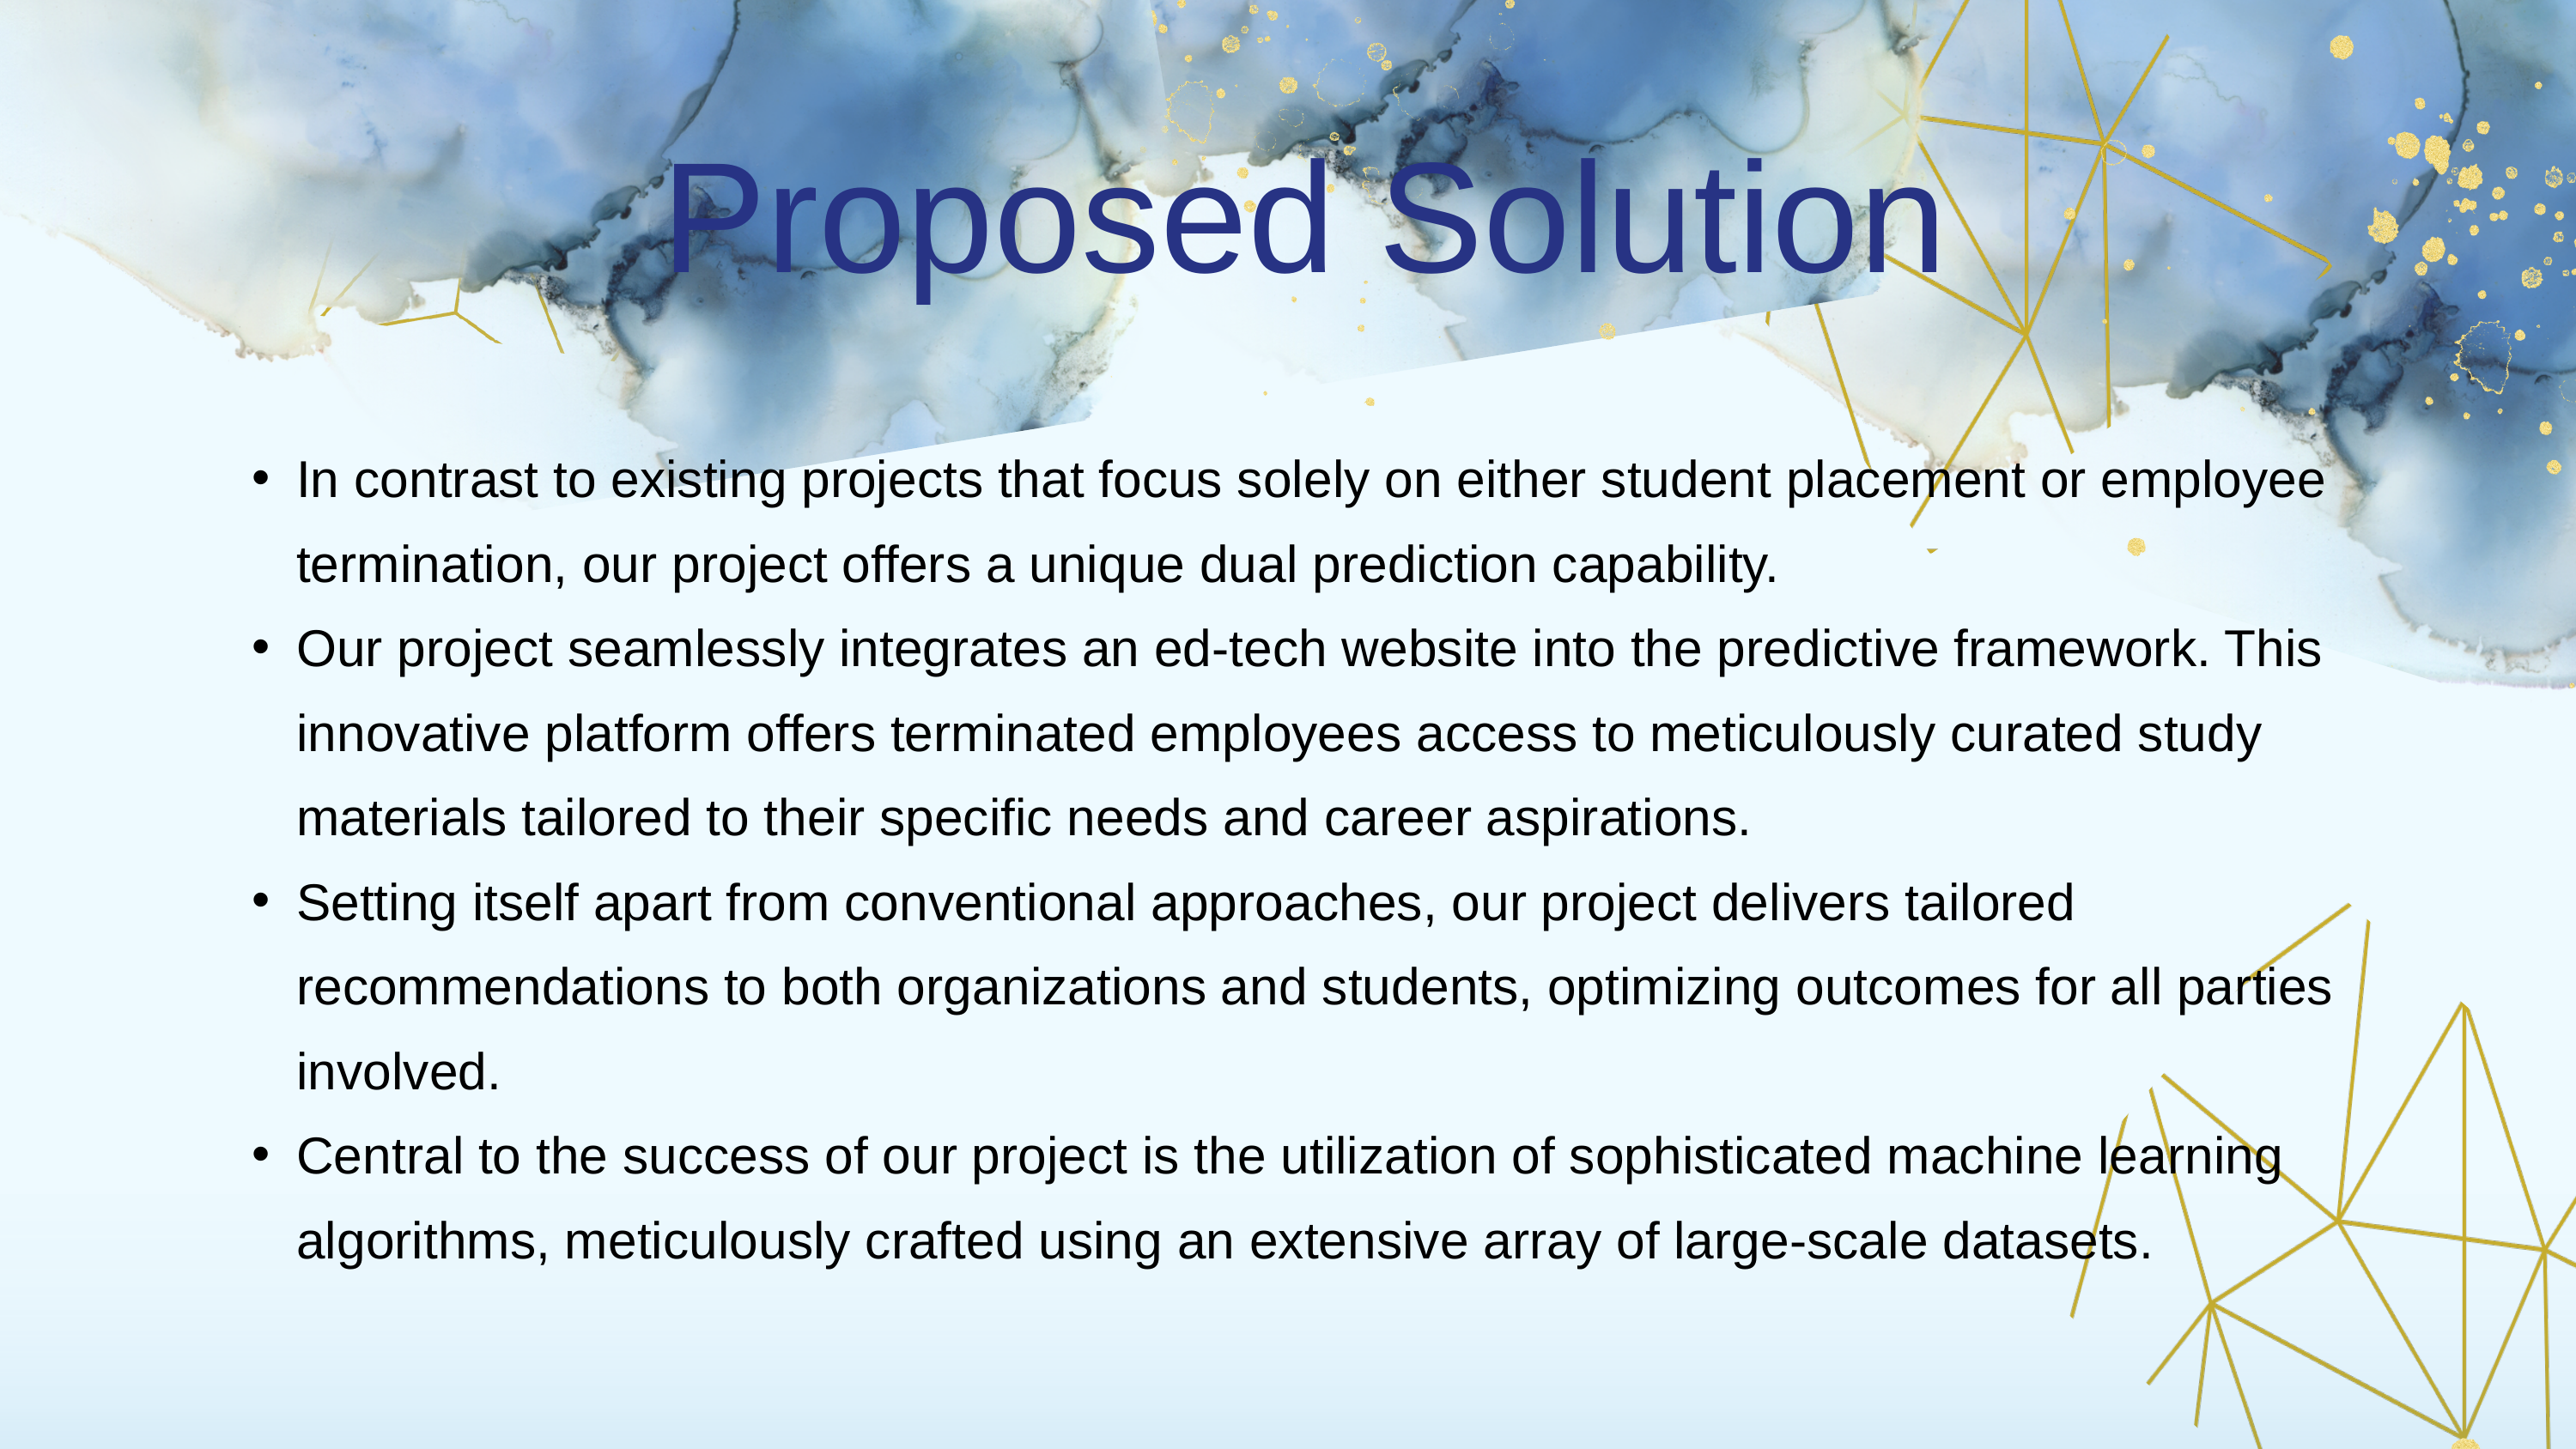

Proposed Solution
In contrast to existing projects that focus solely on either student placement or employee termination, our project offers a unique dual prediction capability.
Our project seamlessly integrates an ed-tech website into the predictive framework. This innovative platform offers terminated employees access to meticulously curated study materials tailored to their specific needs and career aspirations.
Setting itself apart from conventional approaches, our project delivers tailored recommendations to both organizations and students, optimizing outcomes for all parties involved.
Central to the success of our project is the utilization of sophisticated machine learning algorithms, meticulously crafted using an extensive array of large-scale datasets.